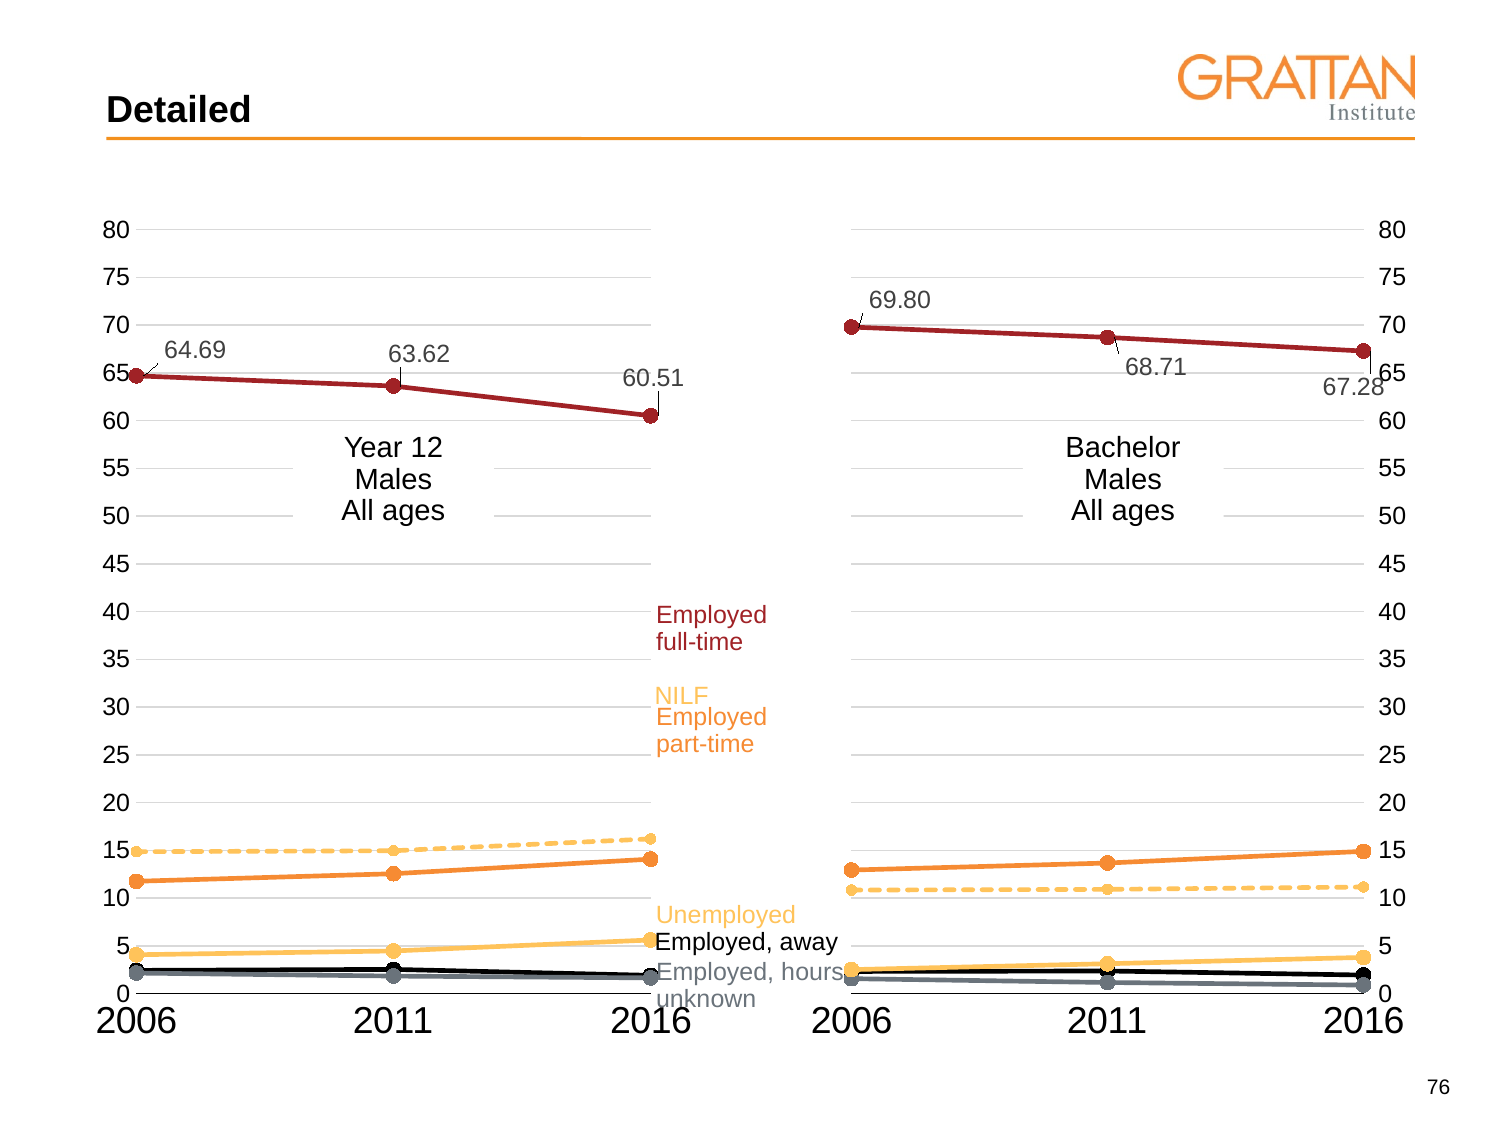

# Detailed

### Chart

| Category | FT | PT | Away | Away not stated | Unemp | NILF |
|---|---|---|---|---|---|---|
| 2006 | 64.69132233407672 | 11.767820199157136 | 2.4413245004931876 | 2.160911616045628 | 4.075020782055935 | 14.863600568171387 |
| 2011 | 63.61846208375929 | 12.55882555870354 | 2.5445757816969765 | 1.8430597081564446 | 4.472842382659114 | 14.962234485024661 |
| 2016 | 60.50925806610538 | 14.08909762210007 | 1.9165737599518498 | 1.6564171164953772 | 5.623716801959051 | 16.20493663338829 |

### Chart

| Category | FT | PT | Away | Away not stated | Unemp | NILF |
|---|---|---|---|---|---|---|
| 2006 | 69.79580492334355 | 12.941057414726616 | 2.3254342299410777 | 1.573270160162828 | 2.517450019489696 | 10.84698325233625 |
| 2011 | 68.7127536863868 | 13.679074843047054 | 2.376080605974663 | 1.17336533327786 | 3.1362004155489664 | 10.922525115764635 |
| 2016 | 67.28153592458624 | 14.904596934903315 | 1.9481480063363221 | 0.8998014080937612 | 3.7968386075814133 | 11.169079118498956 |
Year 12
Males
All ages
Bachelor
Males
All ages
Employed
full-time
NILF
Employed
part-time
Unemployed
Employed, away
Employed, hours unknown